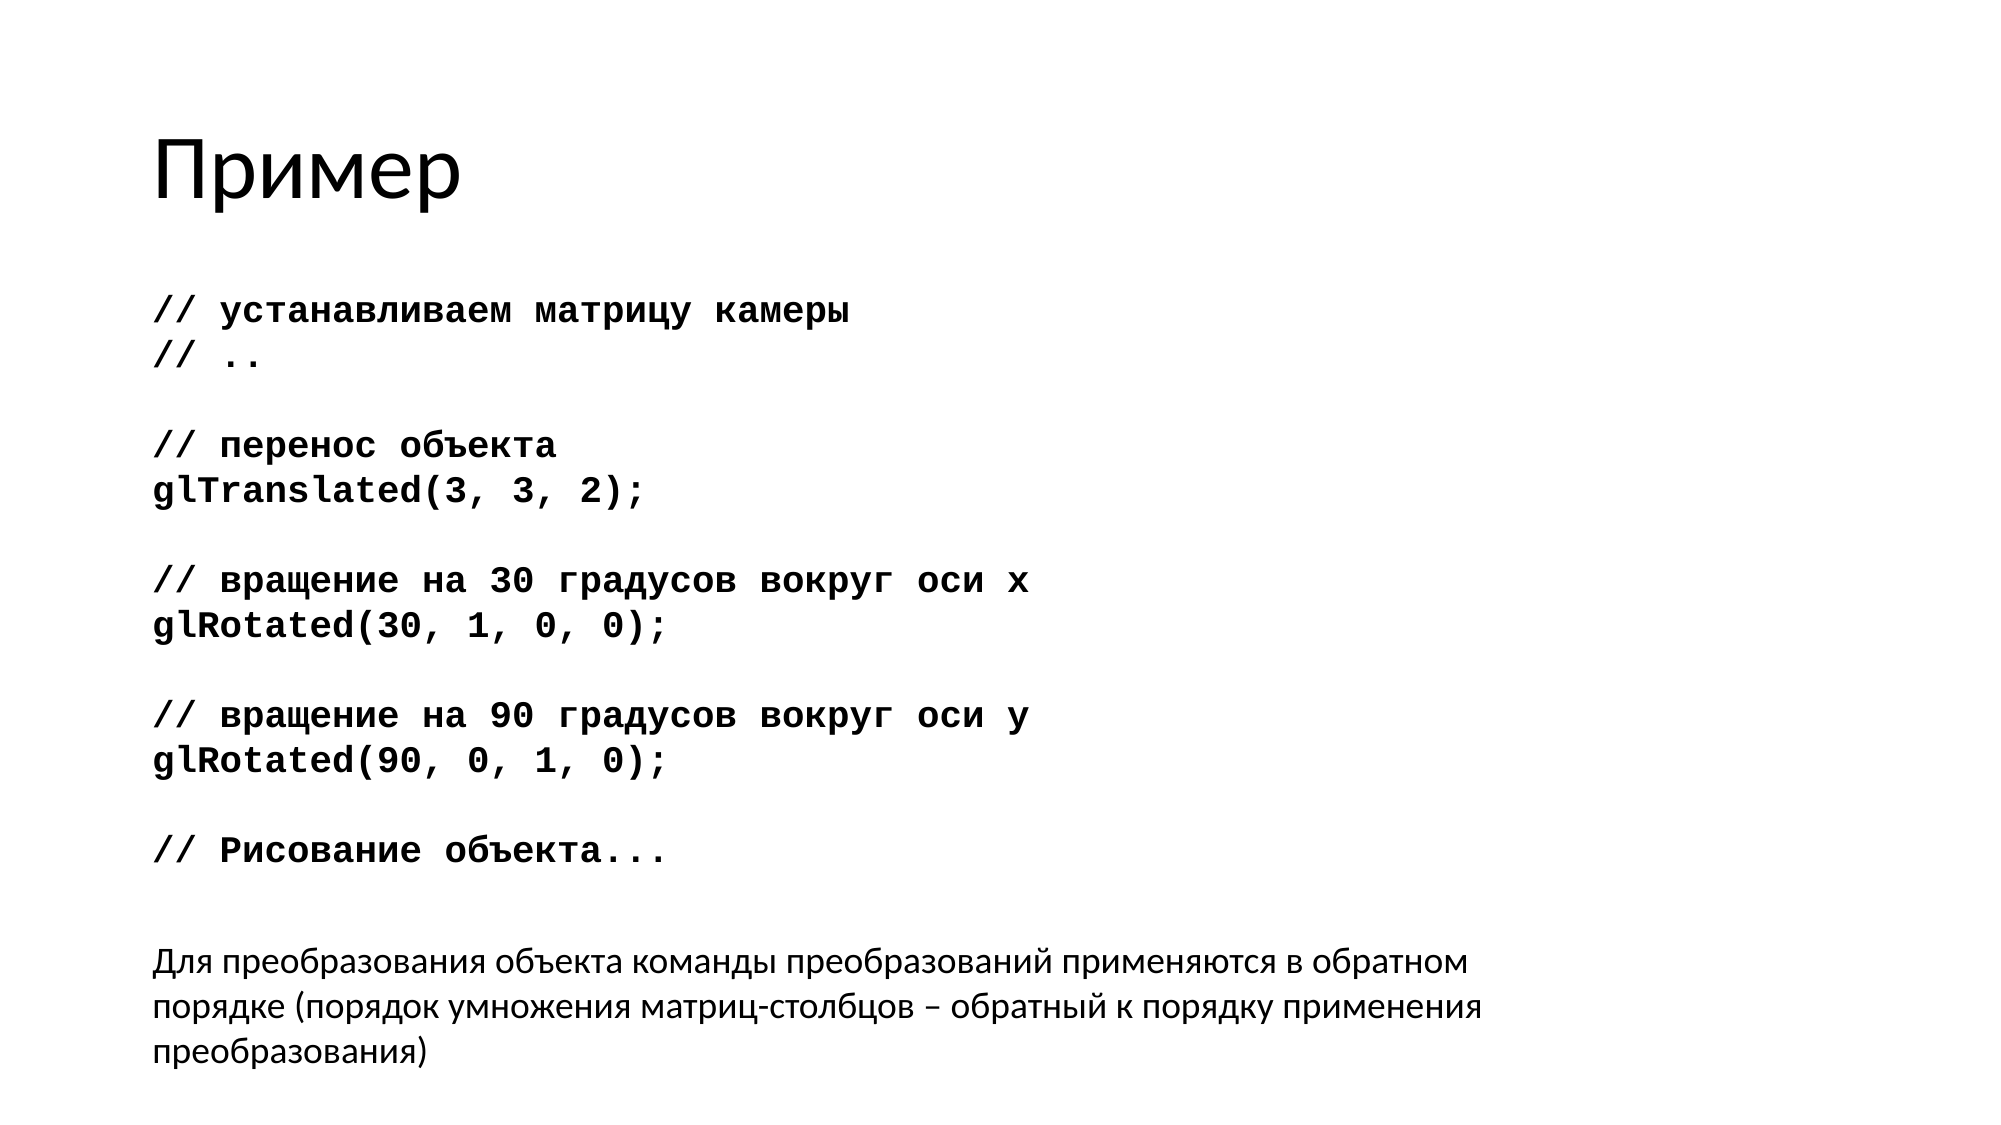

# Пример
// устанавливаем матрицу камеры
// ..

// перенос объекта
glTranslated(3, 3, 2);

// вращение на 30 градусов вокруг оси x
glRotated(30, 1, 0, 0);

// вращение на 90 градусов вокруг оси y
glRotated(90, 0, 1, 0);

// Рисование объекта...
Для преобразования объекта команды преобразований применяются в обратном порядке (порядок умножения матриц-столбцов – обратный к порядку применения преобразования)